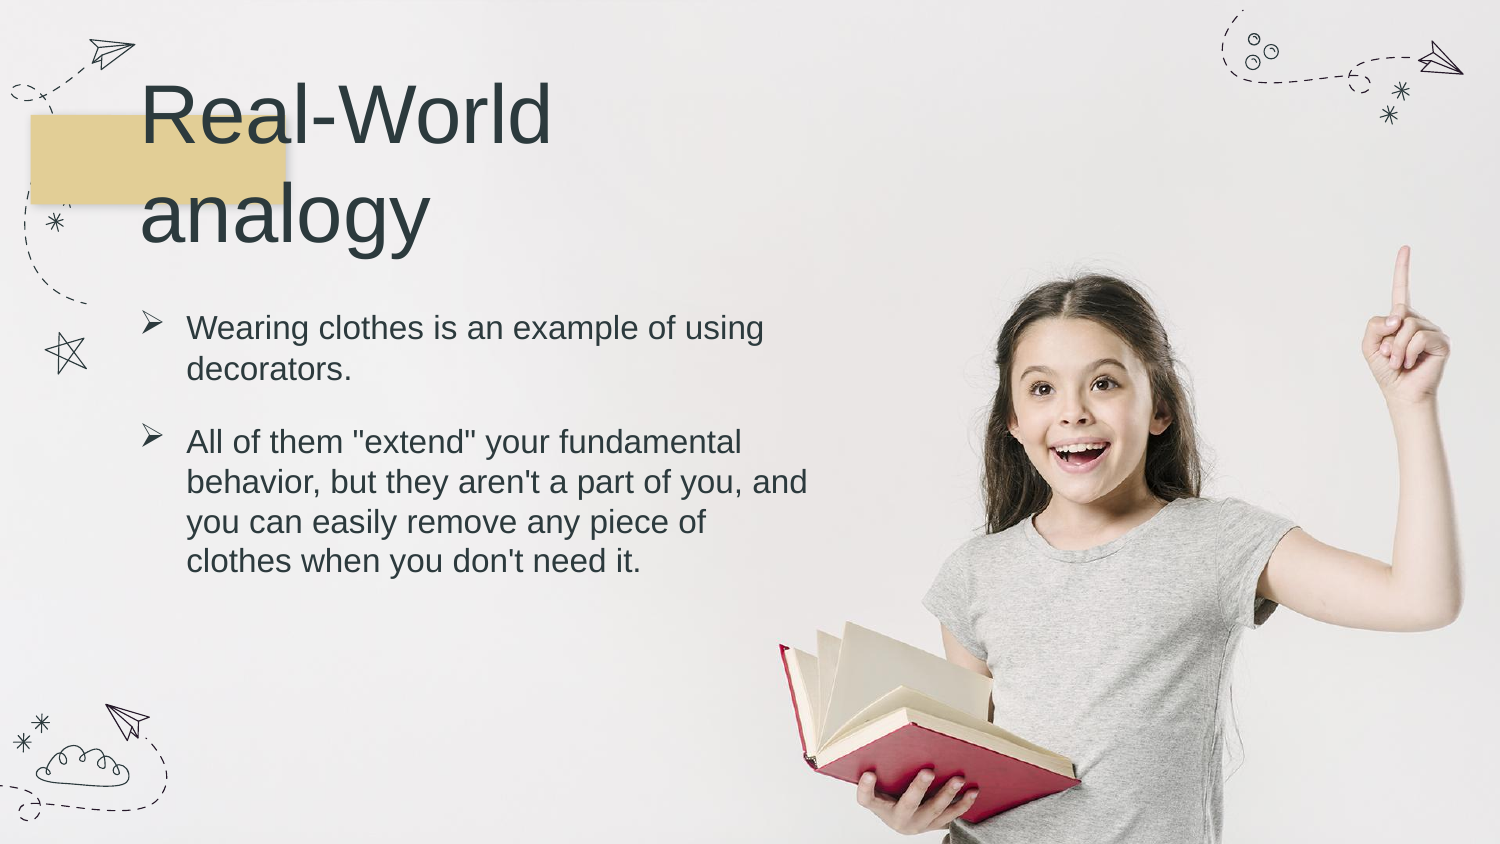

# Real-World analogy

Wearing clothes is an example of using decorators.
All of them "extend" your fundamental behavior, but they aren't a part of you, and you can easily remove any piece of clothes when you don't need it.